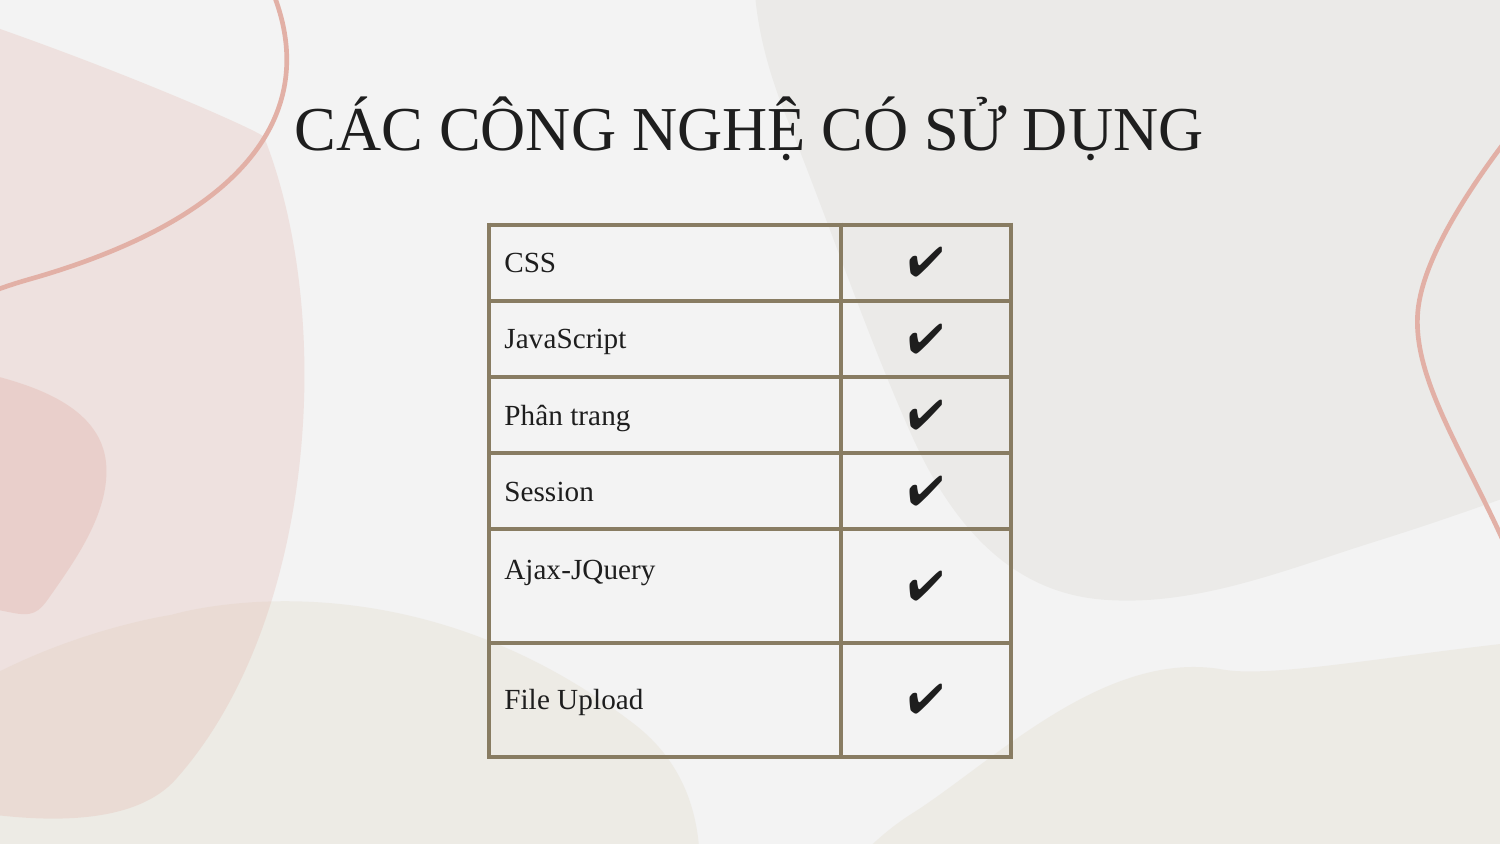

# CÁC CÔNG NGHỆ CÓ SỬ DỤNG
| CSS | ✔ |
| --- | --- |
| JavaScript | ✔ |
| Phân trang | ✔ |
| Session | ✔ |
| Ajax-JQuery | ✔ |
| File Upload | ✔ |